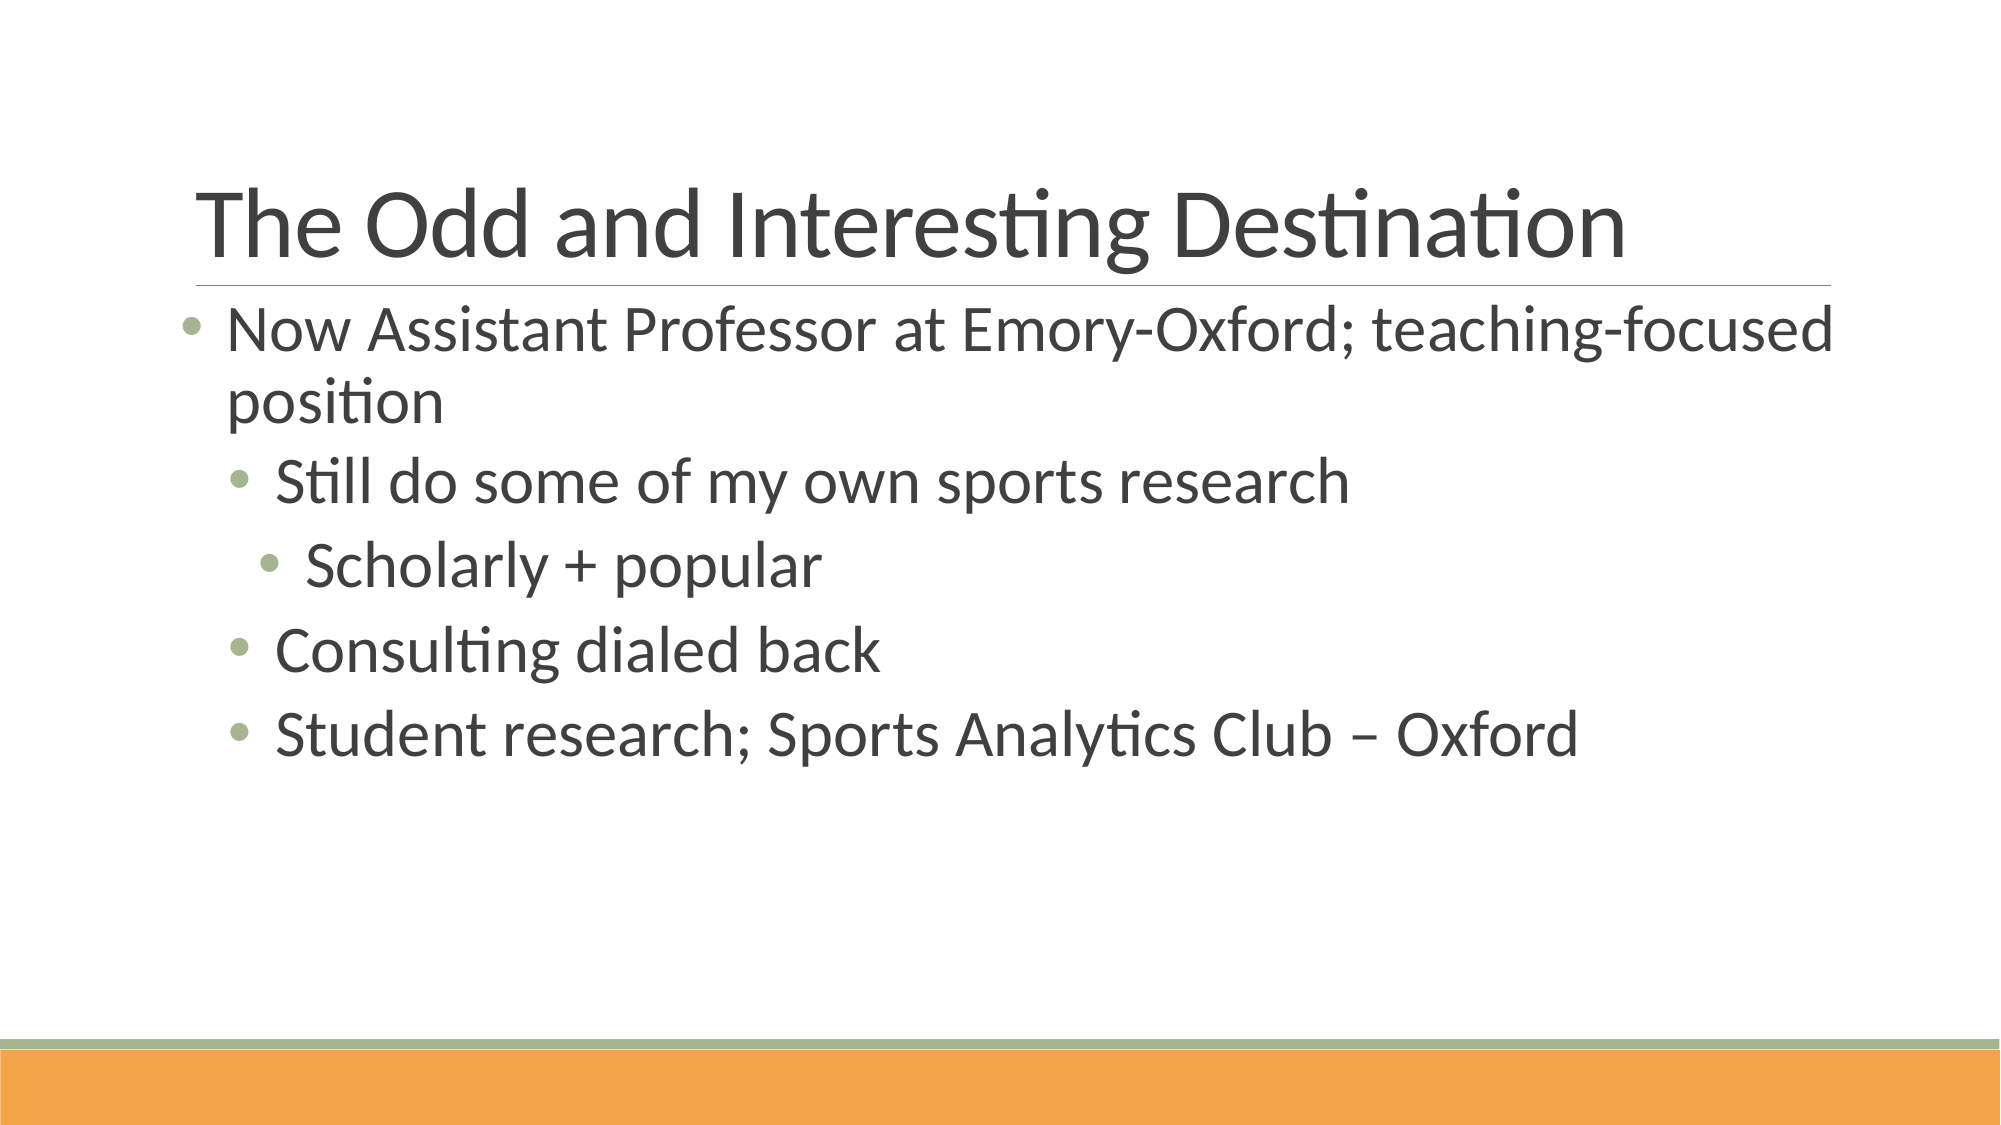

# The Odd and Interesting Destination
Now Assistant Professor at Emory-Oxford; teaching-focused position
Still do some of my own sports research
Scholarly + popular
Consulting dialed back
Student research; Sports Analytics Club – Oxford